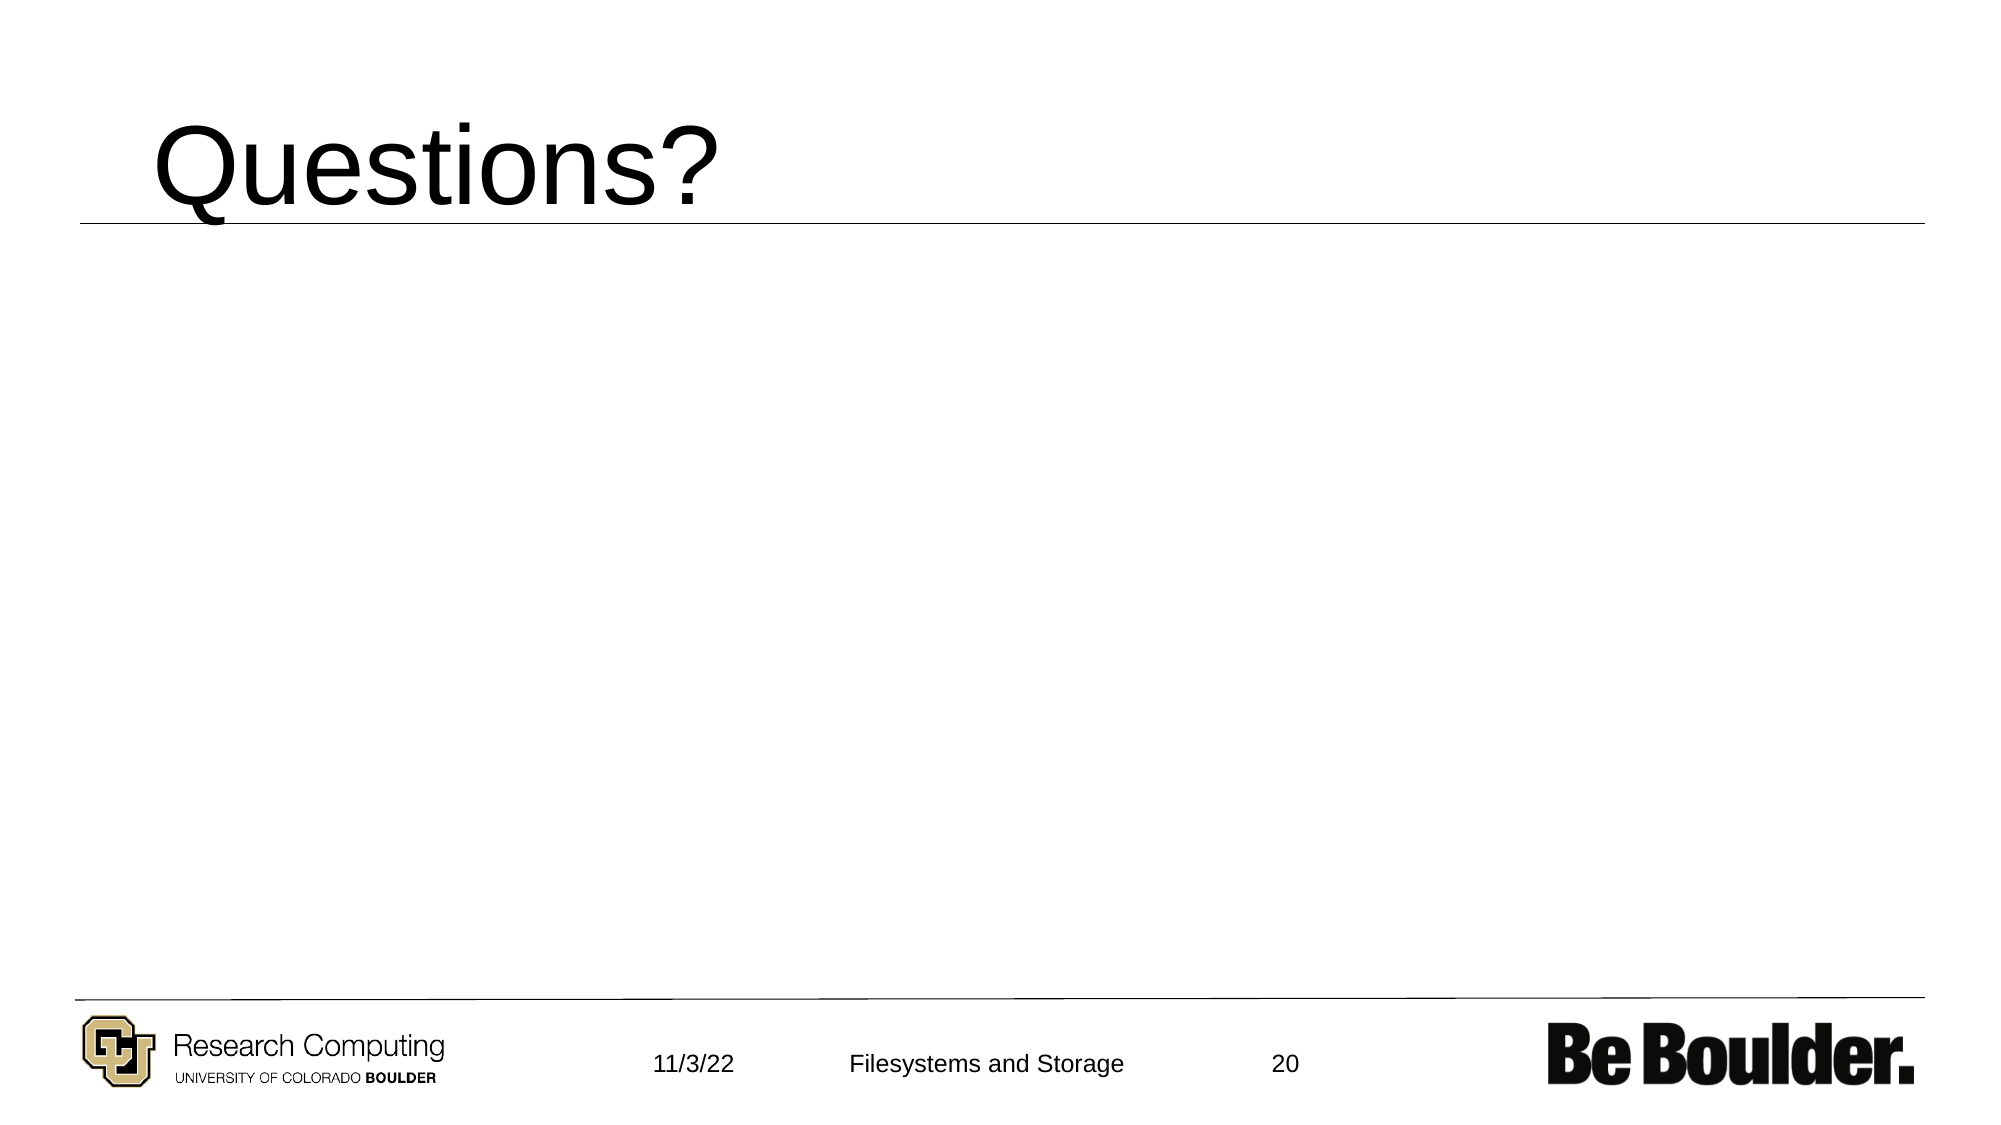

# Questions?

11/3/22
20
Filesystems and Storage